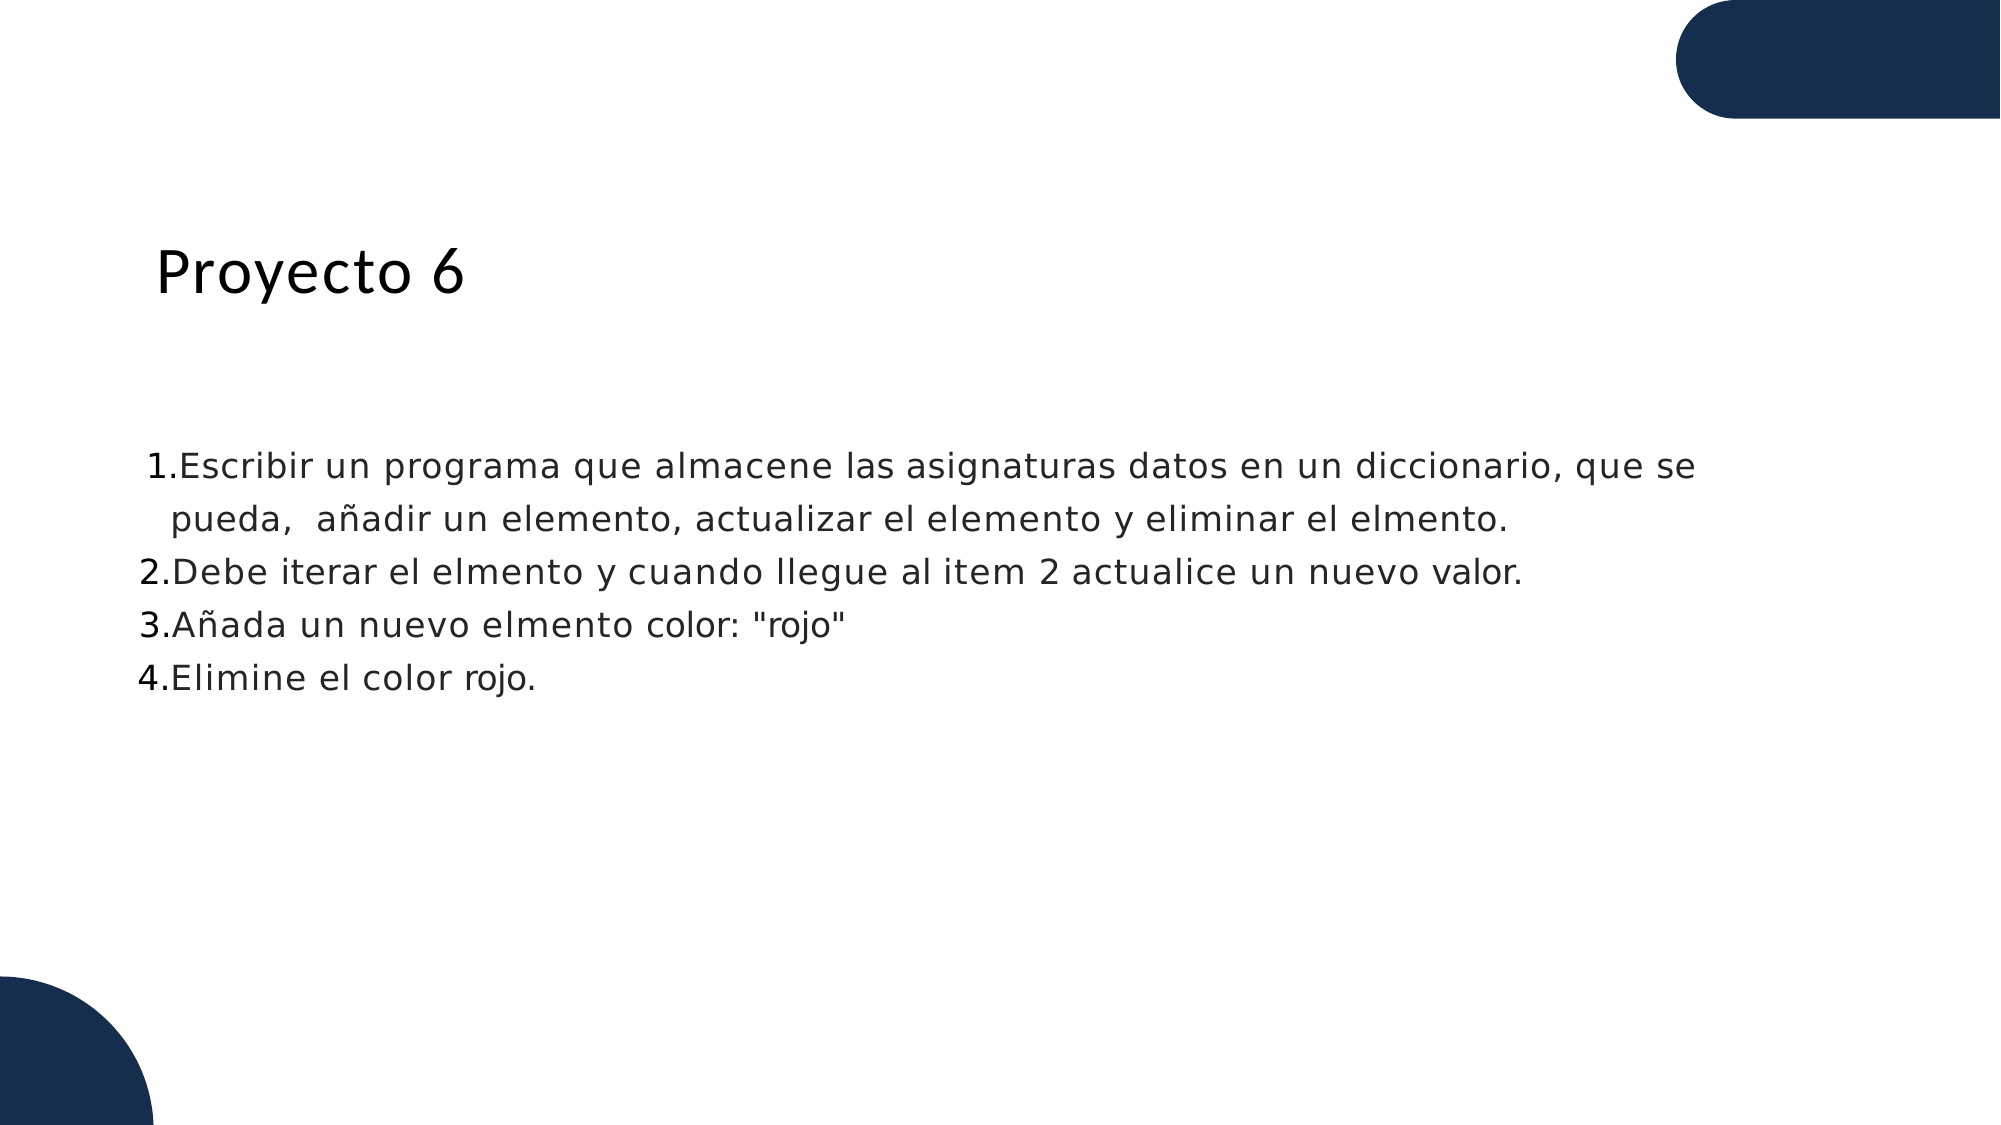

# Proyecto 6
Escribir un programa que almacene las asignaturas datos en un diccionario, que se pueda,  añadir un elemento, actualizar el elemento y eliminar el elmento.
Debe iterar el elmento y cuando llegue al item 2 actualice un nuevo valor.
Añada un nuevo elmento color: "rojo"
Elimine el color rojo.